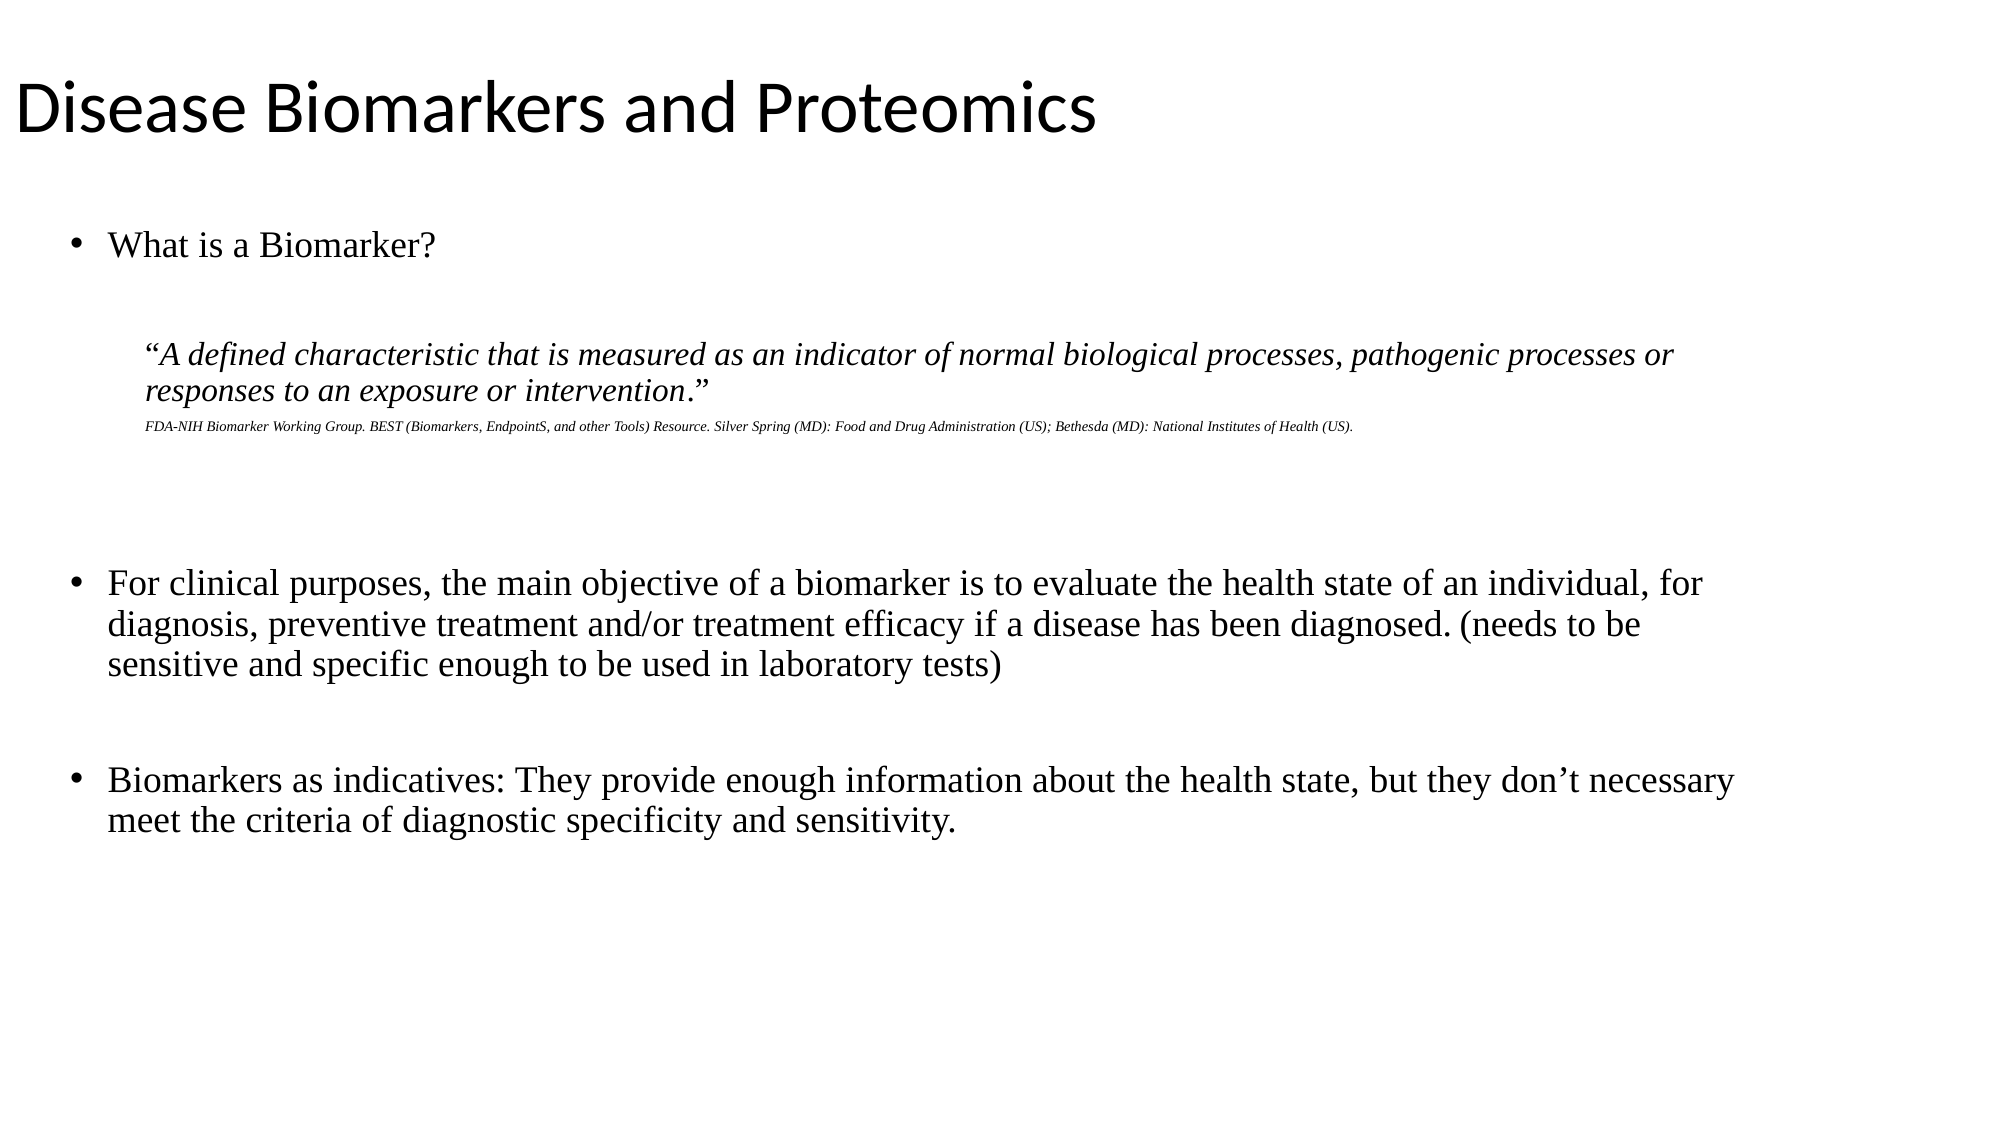

# Disease Biomarkers and Proteomics
What is a Biomarker?

“A defined characteristic that is measured as an indicator of normal biological processes, pathogenic processes or responses to an exposure or intervention.”
FDA-NIH Biomarker Working Group. BEST (Biomarkers, EndpointS, and other Tools) Resource. Silver Spring (MD): Food and Drug Administration (US); Bethesda (MD): National Institutes of Health (US).

For clinical purposes, the main objective of a biomarker is to evaluate the health state of an individual, for diagnosis, preventive treatment and/or treatment efficacy if a disease has been diagnosed. (needs to be sensitive and specific enough to be used in laboratory tests)

Biomarkers as indicatives: They provide enough information about the health state, but they don’t necessary meet the criteria of diagnostic specificity and sensitivity.